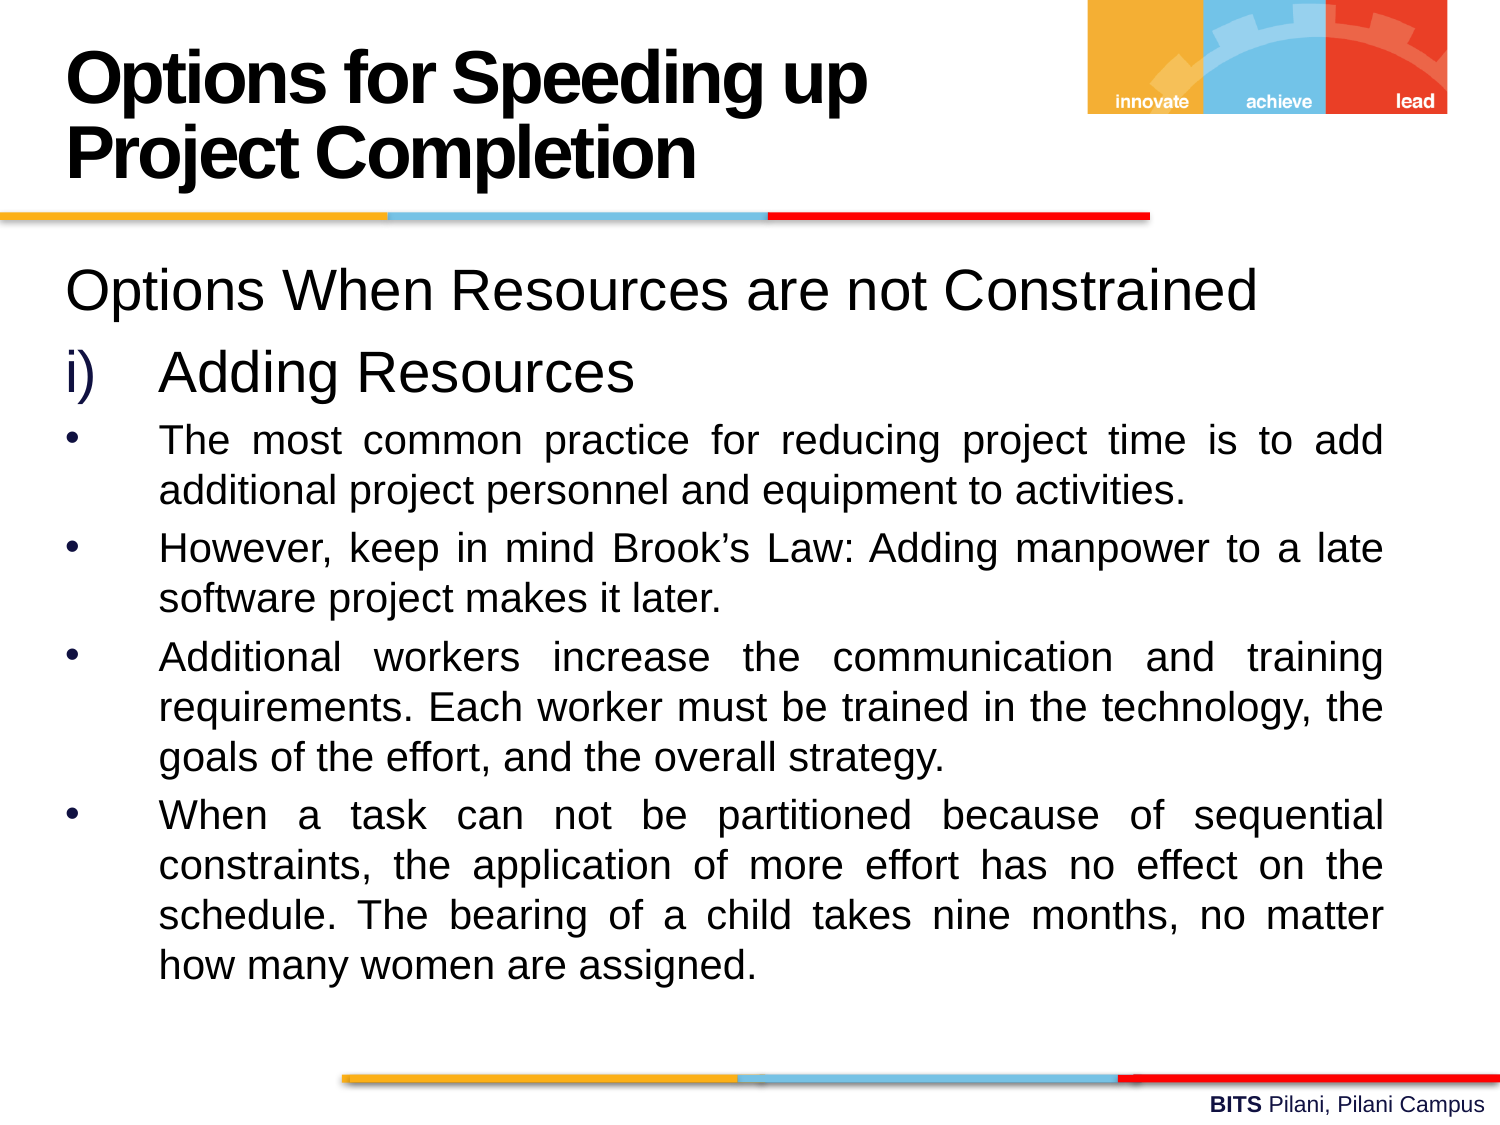

Options for Speeding up Project Completion
Options When Resources are not Constrained
Adding Resources
The most common practice for reducing project time is to add additional project personnel and equipment to activities.
However, keep in mind Brook’s Law: Adding manpower to a late software project makes it later.
Additional workers increase the communication and training requirements. Each worker must be trained in the technology, the goals of the effort, and the overall strategy.
When a task can not be partitioned because of sequential constraints, the application of more effort has no effect on the schedule. The bearing of a child takes nine months, no matter how many women are assigned.